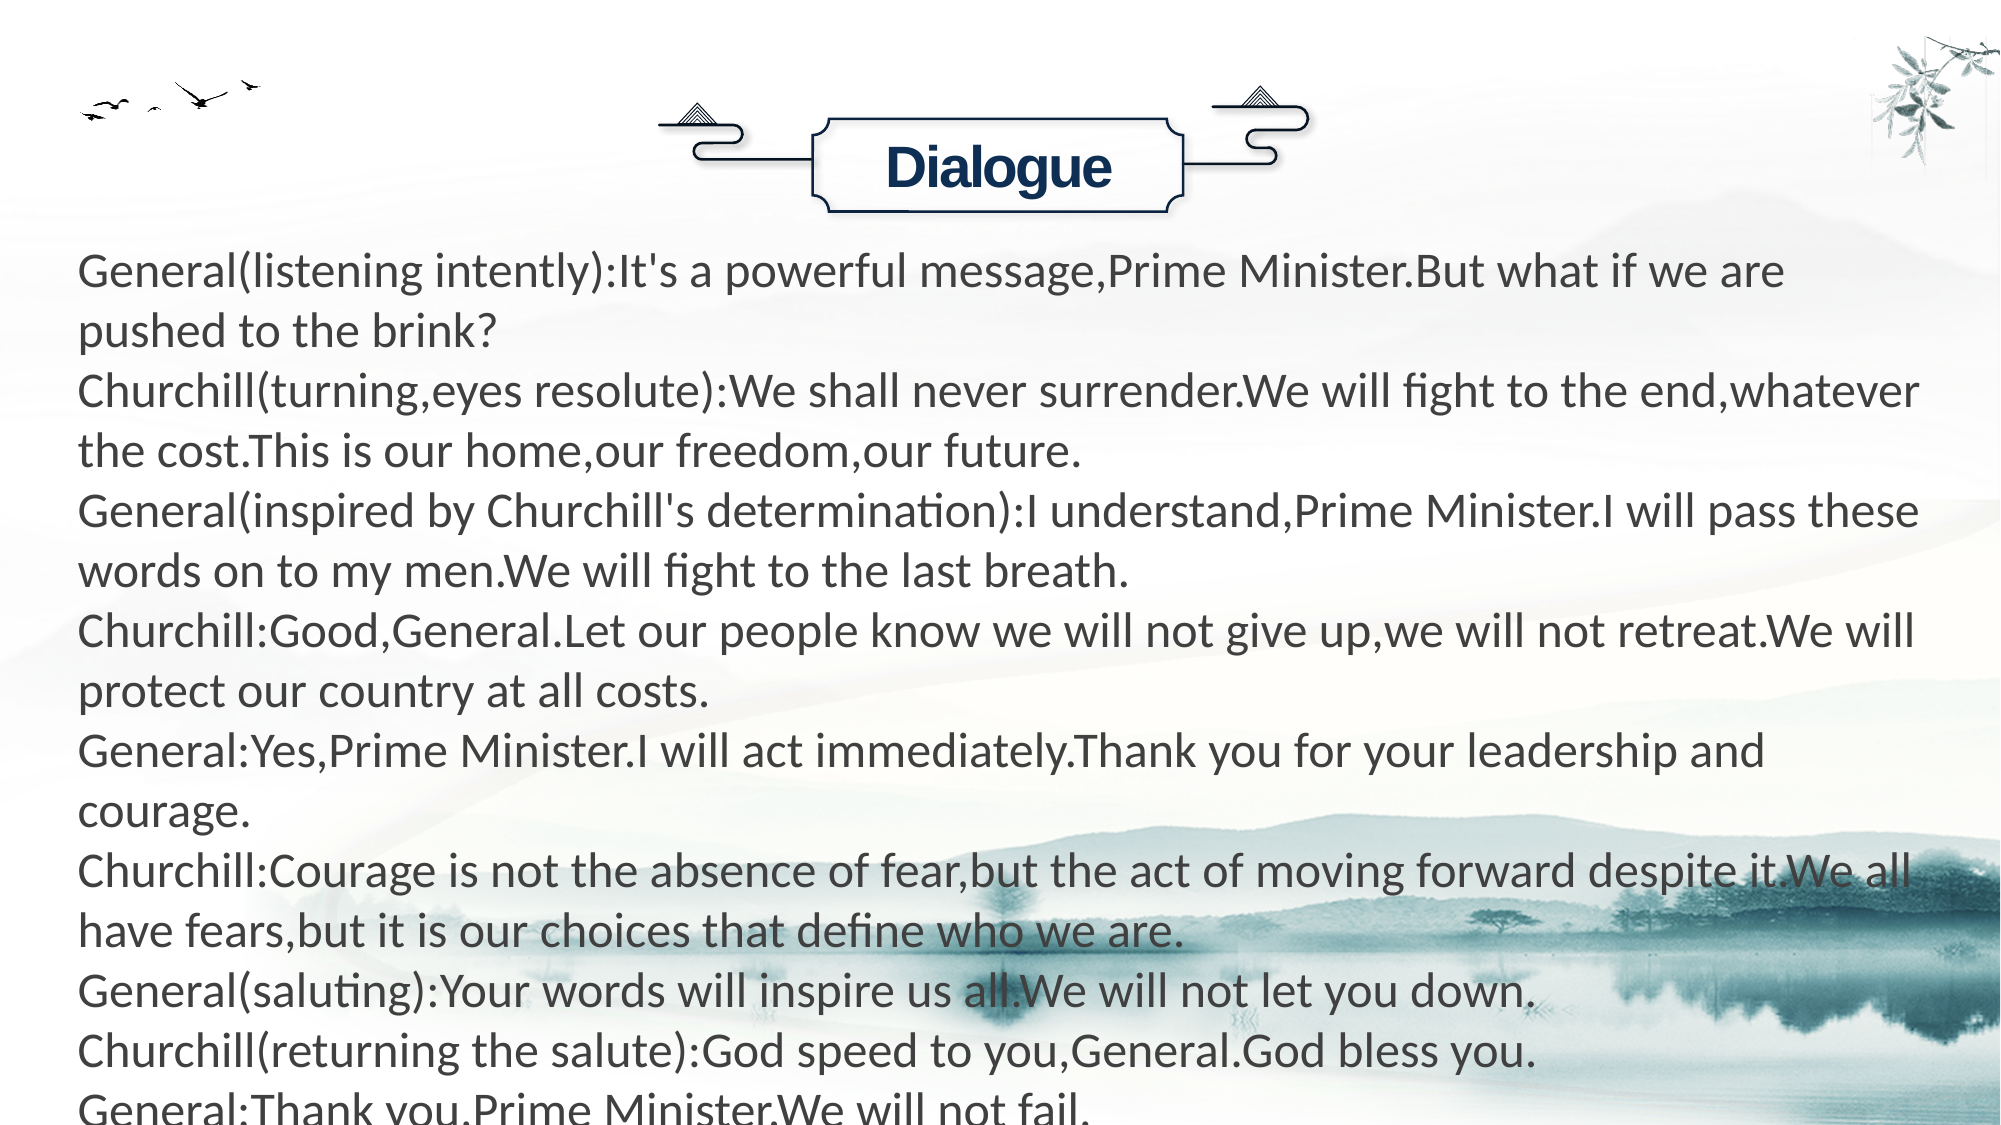

Dialogue
General(listening intently):It's a powerful message,Prime Minister.But what if we are pushed to the brink?
Churchill(turning,eyes resolute):We shall never surrender.We will fight to the end,whatever the cost.This is our home,our freedom,our future.
General(inspired by Churchill's determination):I understand,Prime Minister.I will pass these words on to my men.We will fight to the last breath.
Churchill:Good,General.Let our people know we will not give up,we will not retreat.We will protect our country at all costs.
General:Yes,Prime Minister.I will act immediately.Thank you for your leadership and courage.
Churchill:Courage is not the absence of fear,but the act of moving forward despite it.We all have fears,but it is our choices that define who we are.
General(saluting):Your words will inspire us all.We will not let you down.
Churchill(returning the salute):God speed to you,General.God bless you.
General:Thank you,Prime Minister.We will not fail.